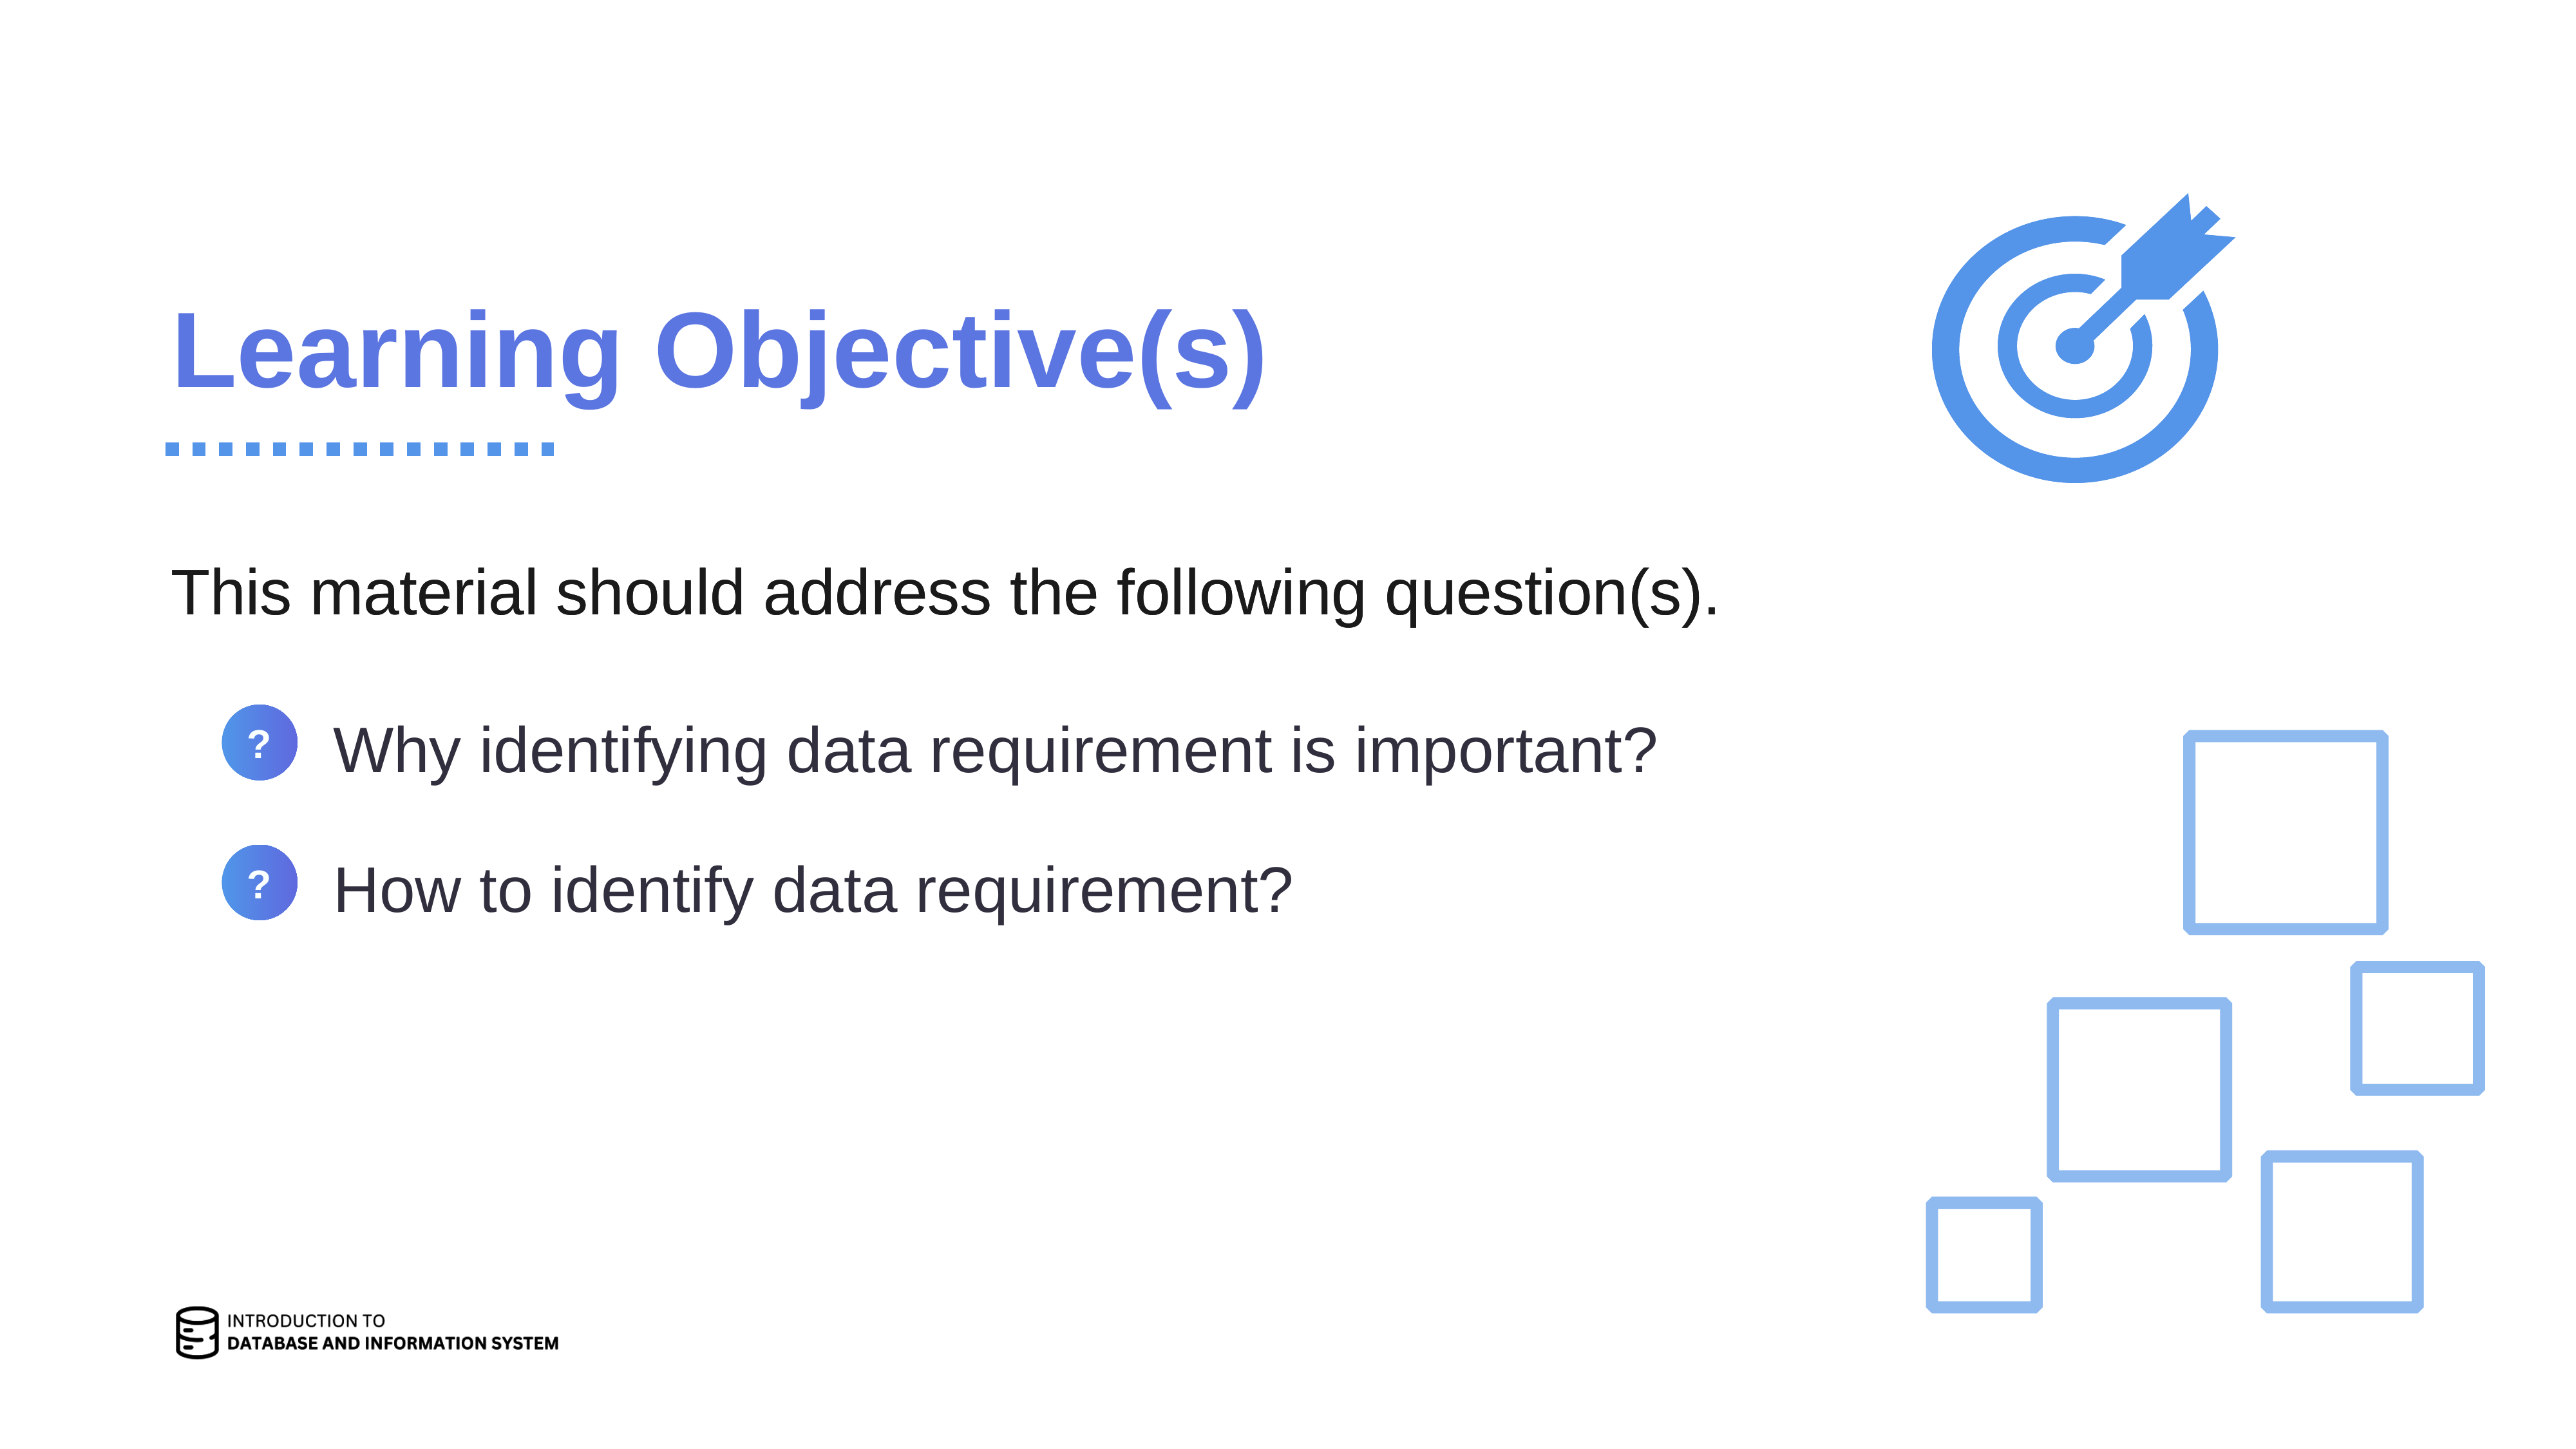

# Learning Objective(s)
Why identifying data requirement is important?
?
How to identify data requirement?
?